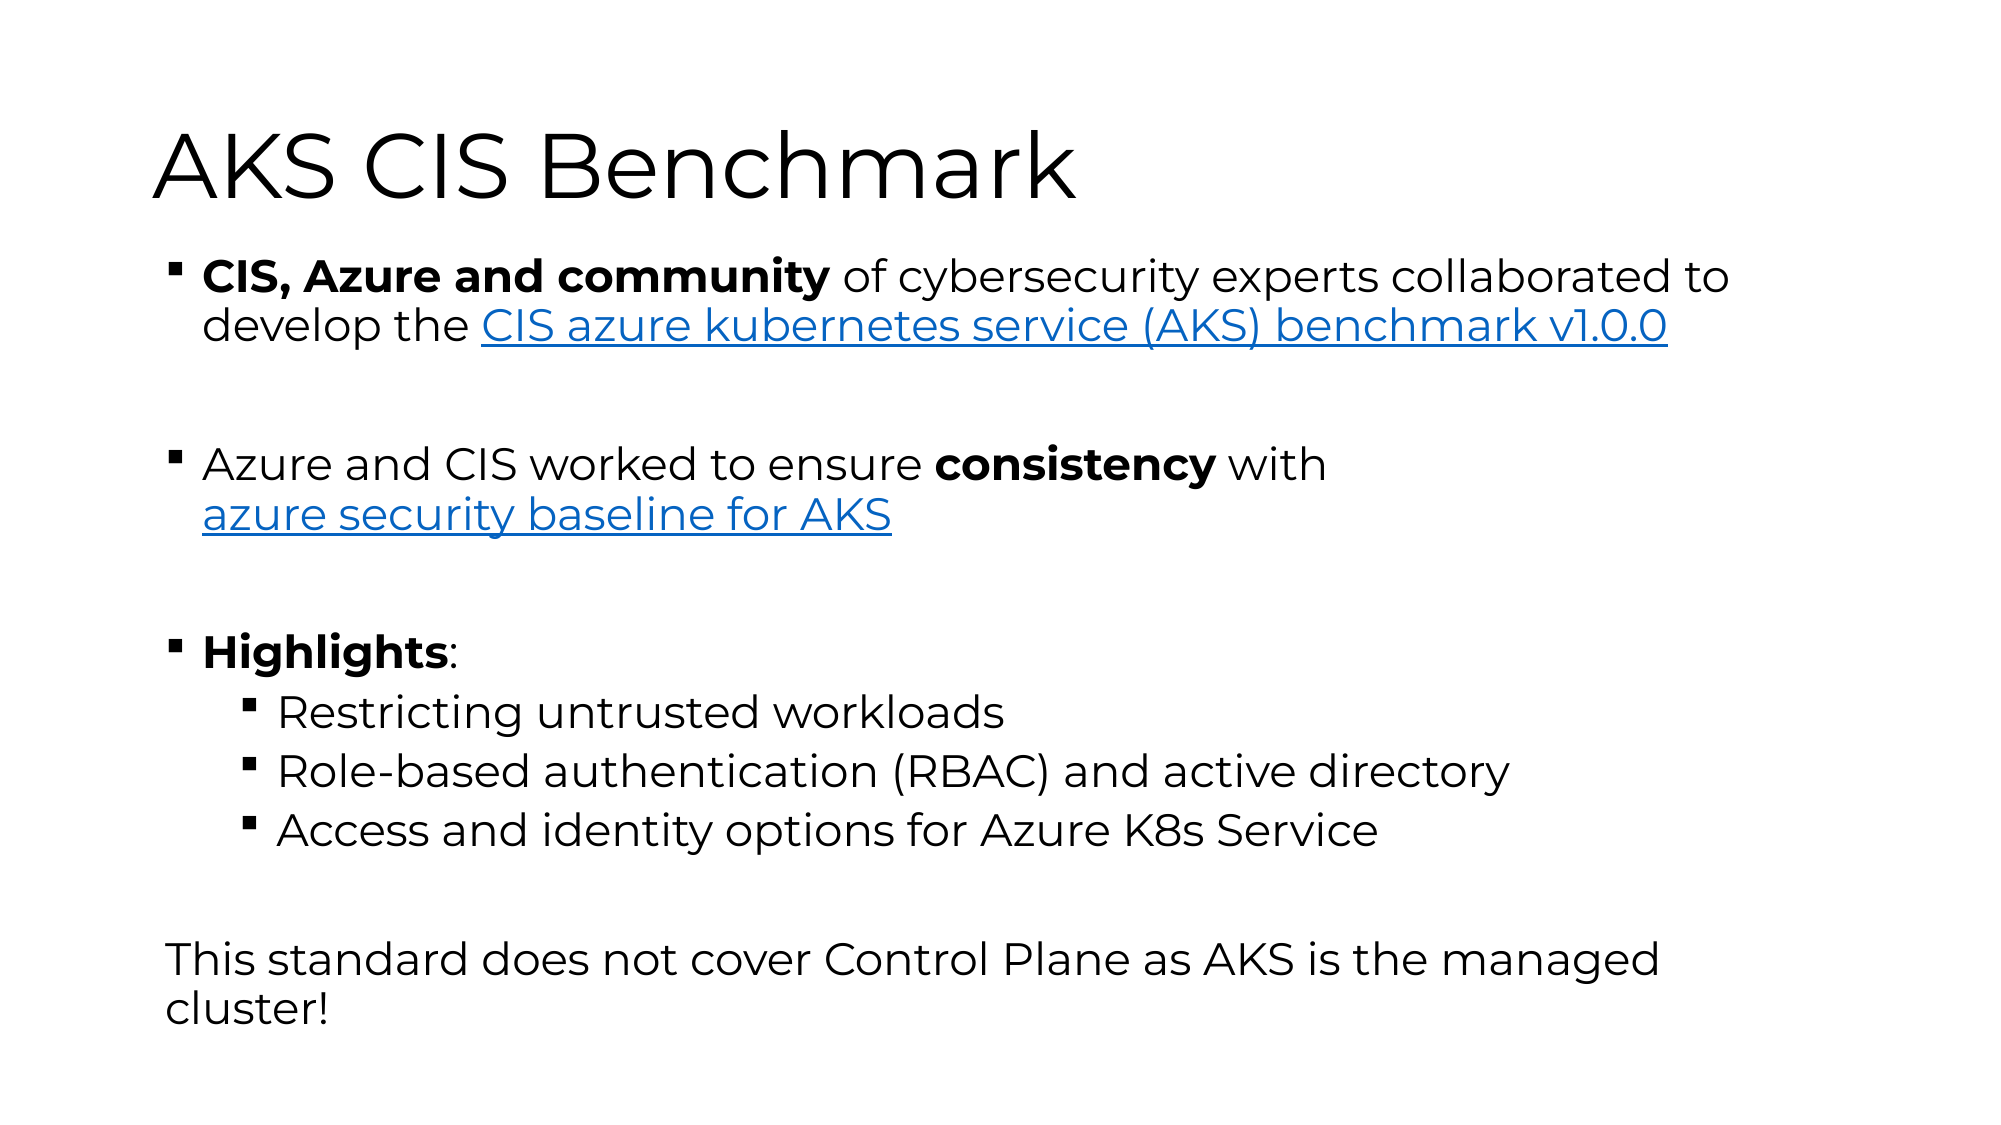

# AKS CIS Benchmark
CIS, Azure and community of cybersecurity experts collaborated to develop the CIS azure kubernetes service (AKS) benchmark v1.0.0

Azure and CIS worked to ensure consistency with azure security baseline for AKS

Highlights:
Restricting untrusted workloads
Role-based authentication (RBAC) and active directory
Access and identity options for Azure K8s Service

This standard does not cover Control Plane as AKS is the managed cluster!